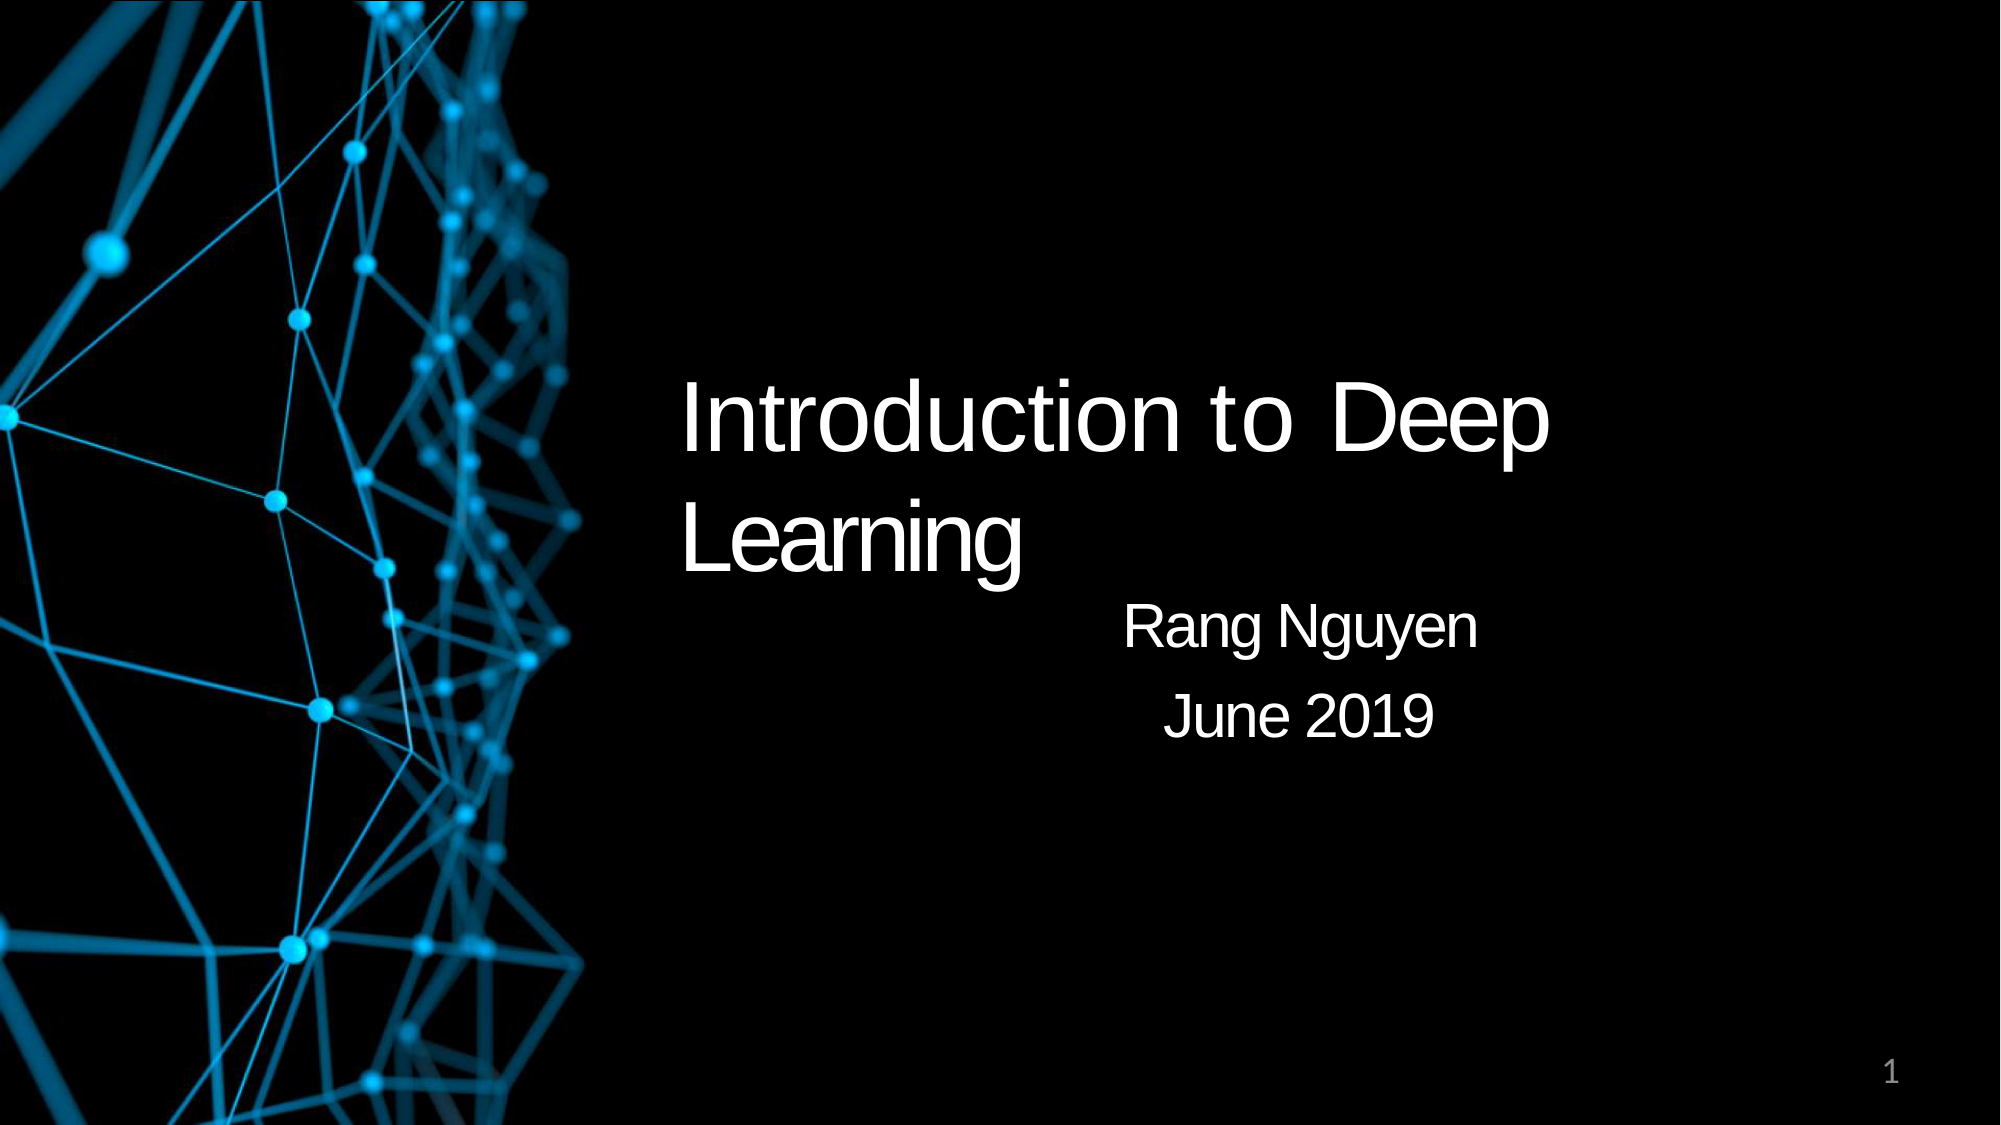

# Introduction to Deep Learning

Rang Nguyen June 2019
1
6.S191 Introduction to Deep Learning introtodeeplearning.com